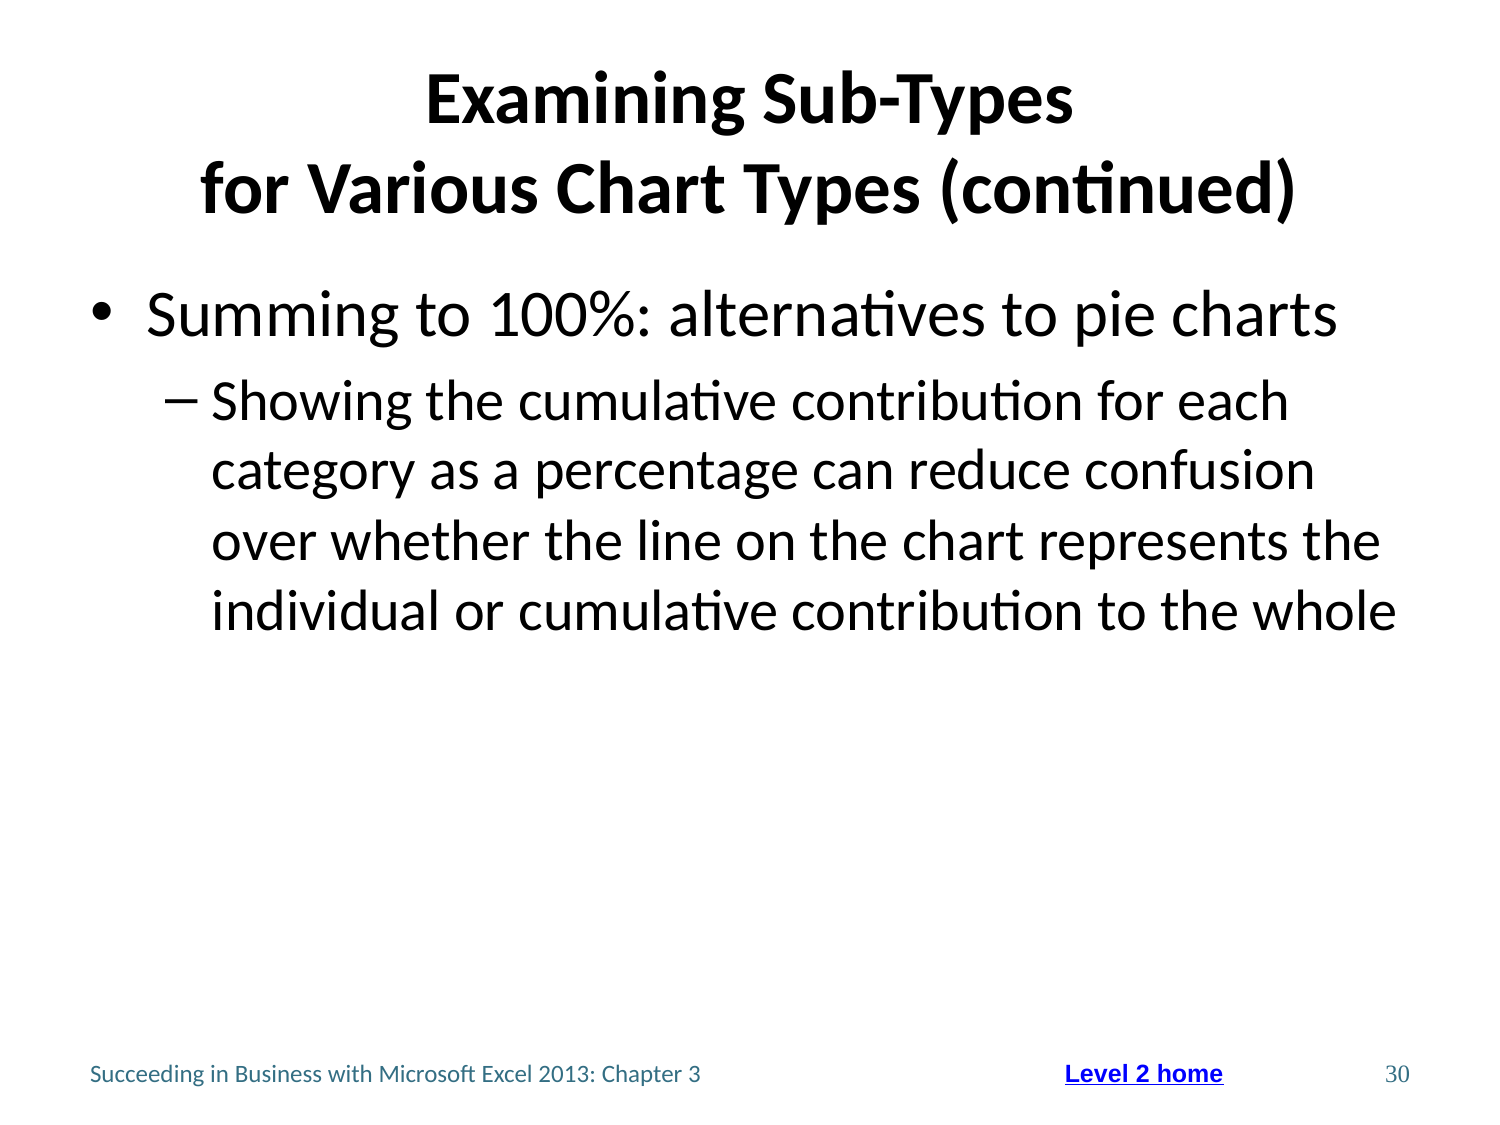

# Examining Sub-Types for Various Chart Types (continued)
Summing to 100%: alternatives to pie charts
Showing the cumulative contribution for each category as a percentage can reduce confusion over whether the line on the chart represents the individual or cumulative contribution to the whole
Succeeding in Business with Microsoft Excel 2013: Chapter 3
30
Level 2 home